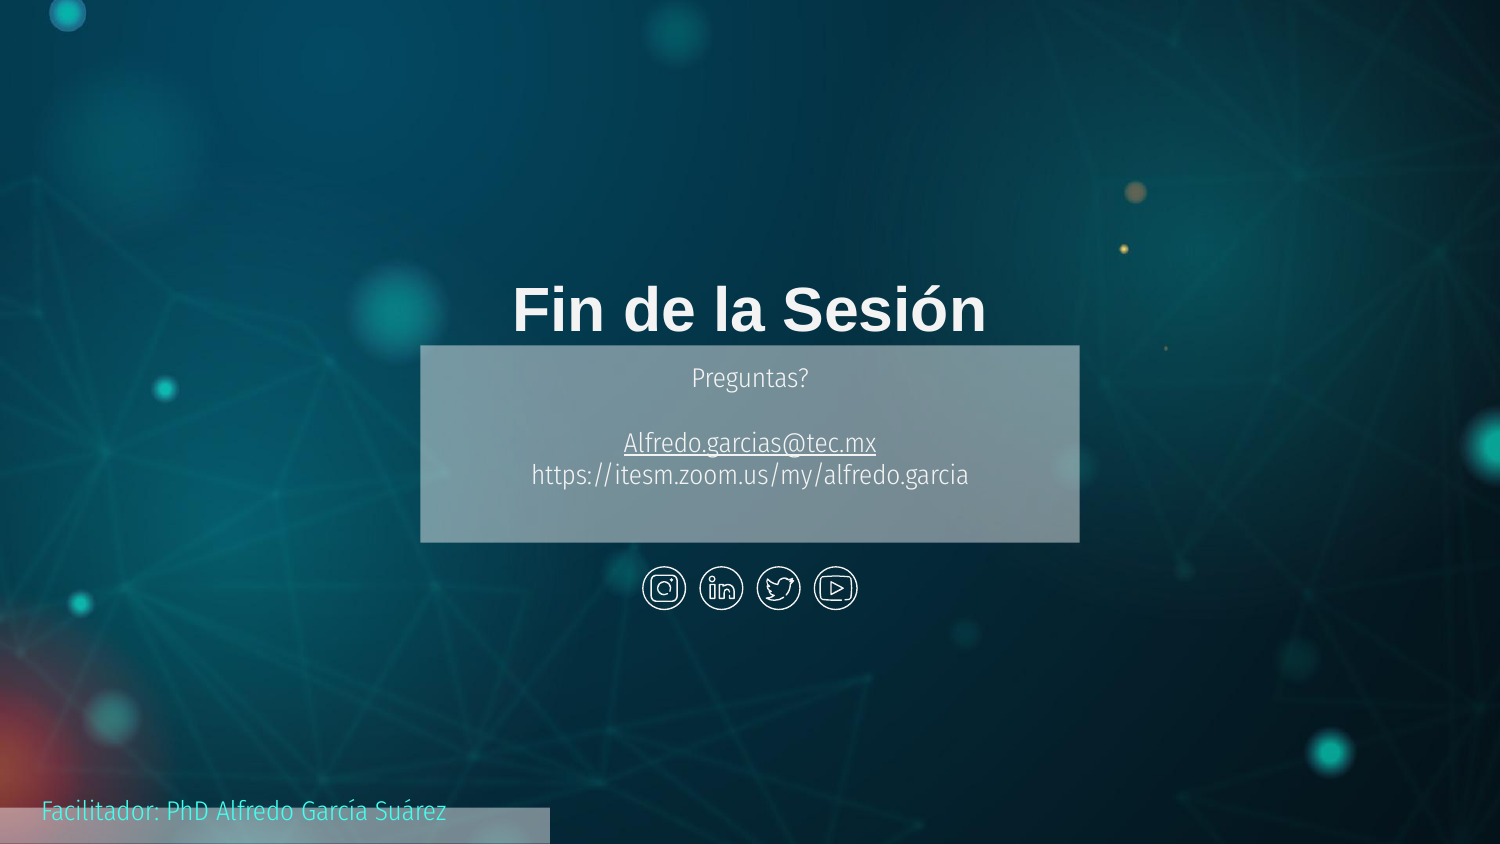

Fin de la Sesión
Preguntas?

Alfredo.garcias@tec.mx
https://itesm.zoom.us/my/alfredo.garcia

Facilitador: PhD Alfredo García Suárez